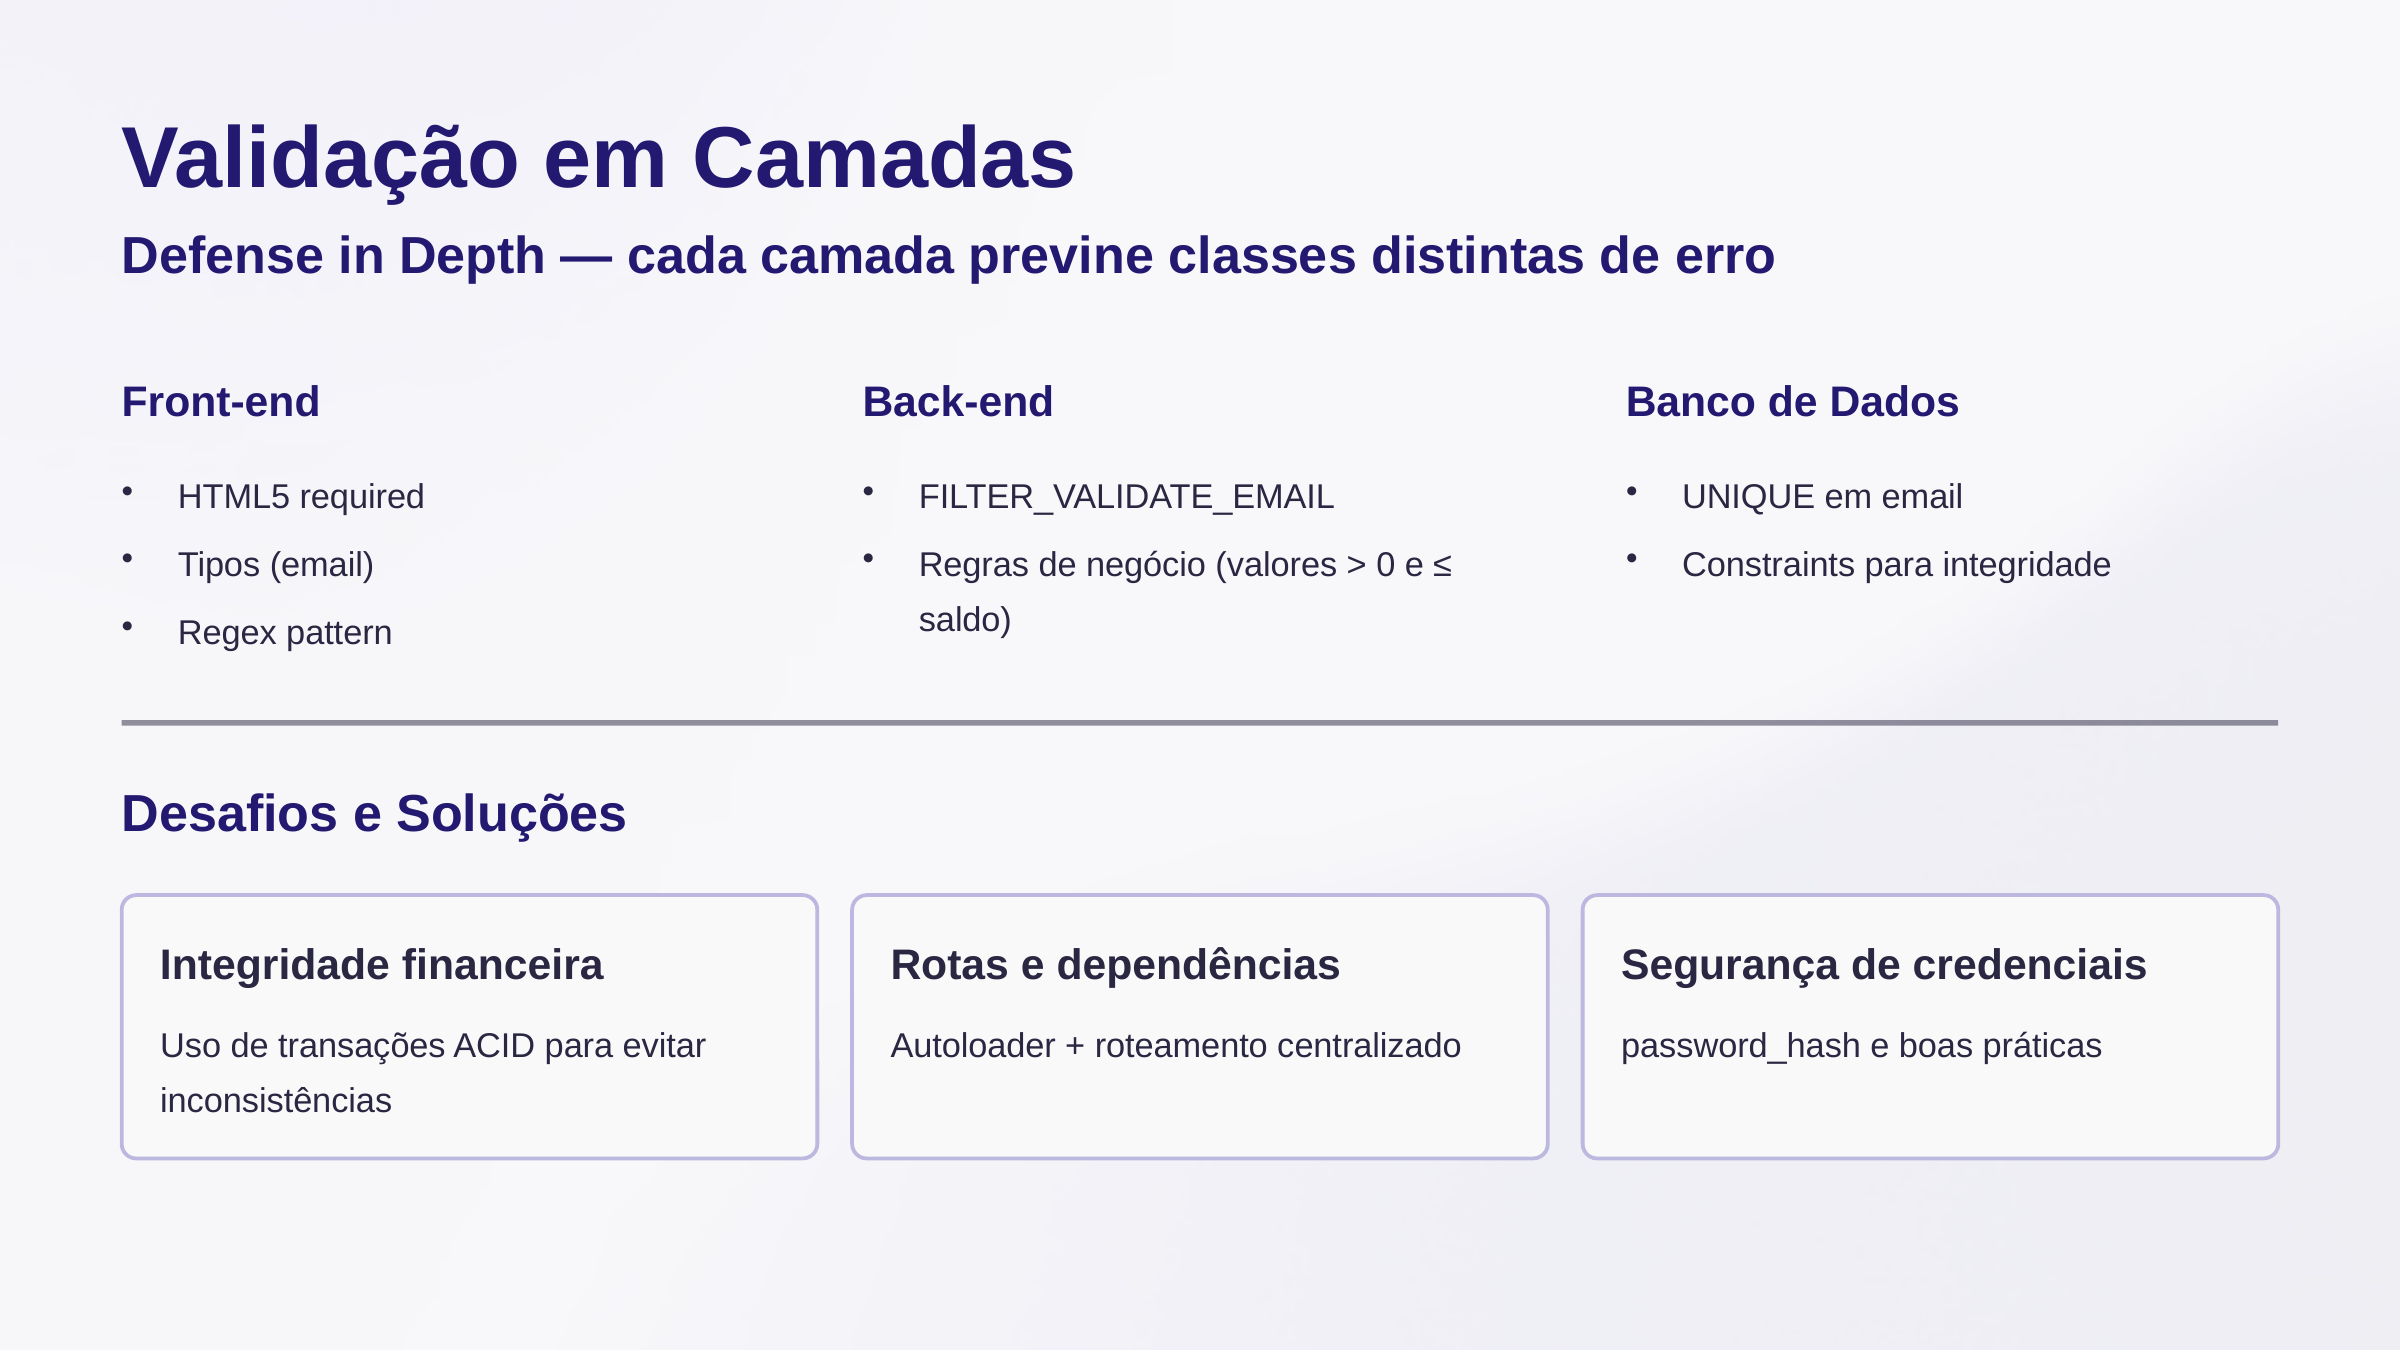

Validação em Camadas
Defense in Depth — cada camada previne classes distintas de erro
Front-end
Back-end
Banco de Dados
HTML5 required
FILTER_VALIDATE_EMAIL
UNIQUE em email
Tipos (email)
Constraints para integridade
Regras de negócio (valores > 0 e ≤ saldo)
Regex pattern

Desafios e Soluções

Integridade financeira
Rotas e dependências
Segurança de credenciais
Autoloader + roteamento centralizado
password_hash e boas práticas
Uso de transações ACID para evitar inconsistências